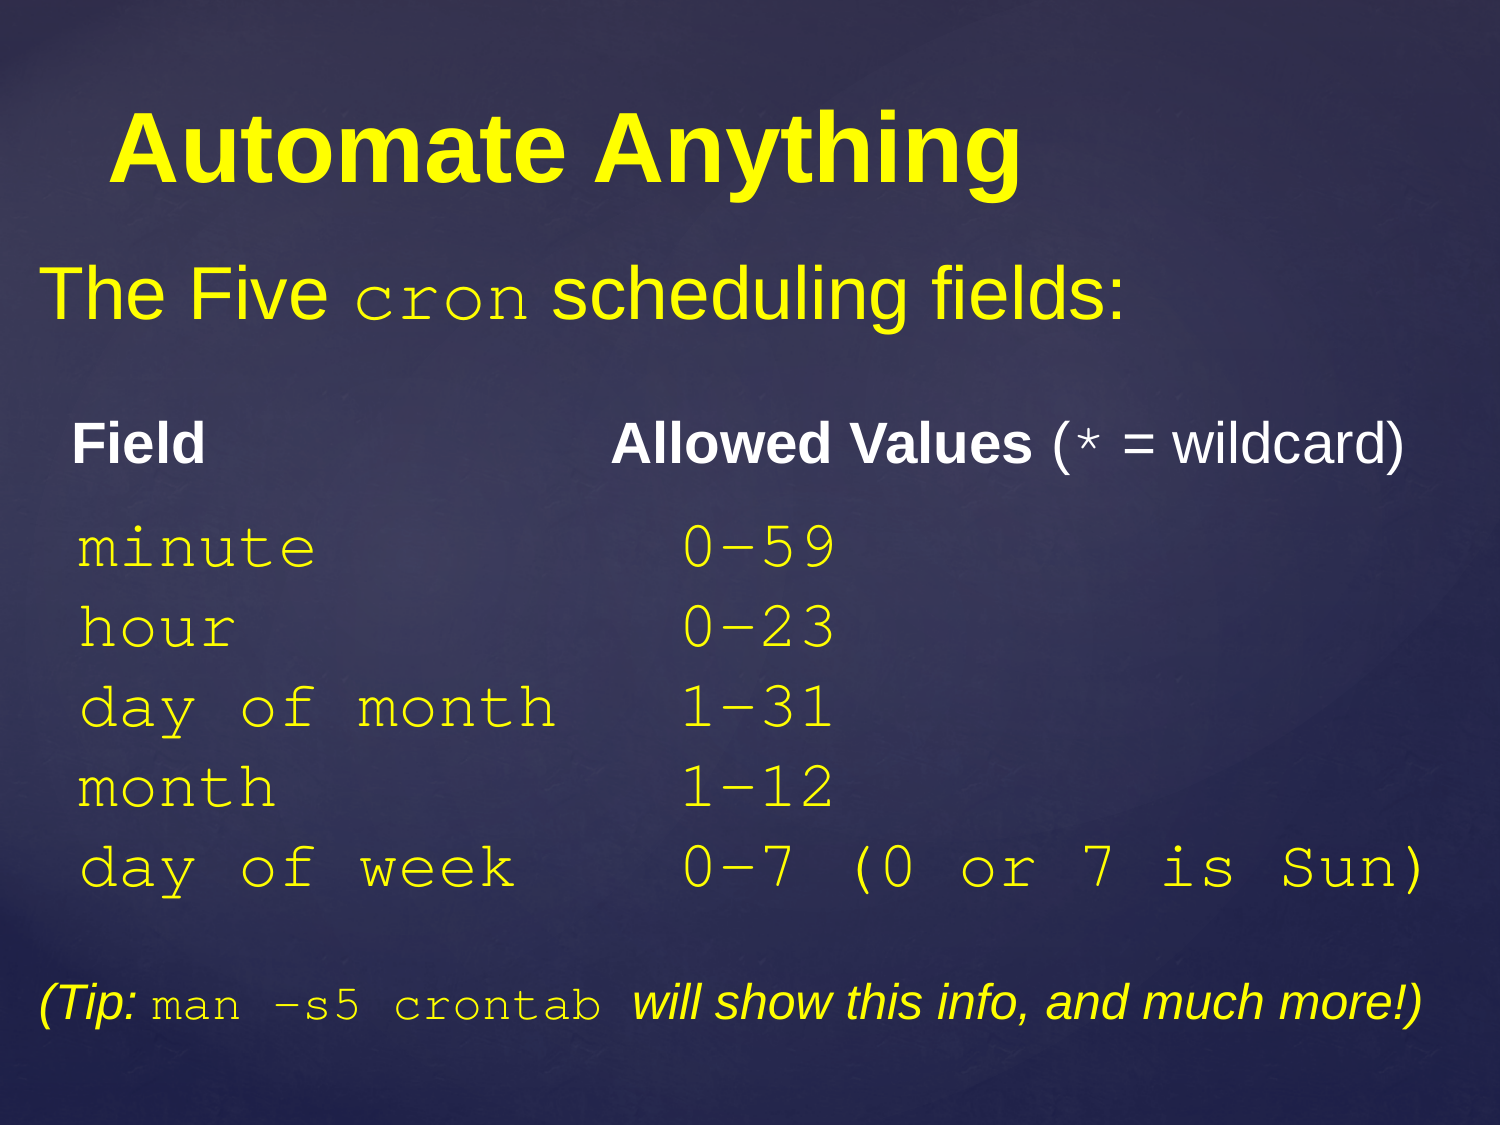

Automate Anything
The Five cron scheduling fields:
  Field                         Allowed Values (* = wildcard)
 minute         0-59
 hour           0-23
 day of month   1-31
 month          1-12
 day of week    0-7 (0 or 7 is Sun)

(Tip: man –s5 crontab will show this info, and much more!)